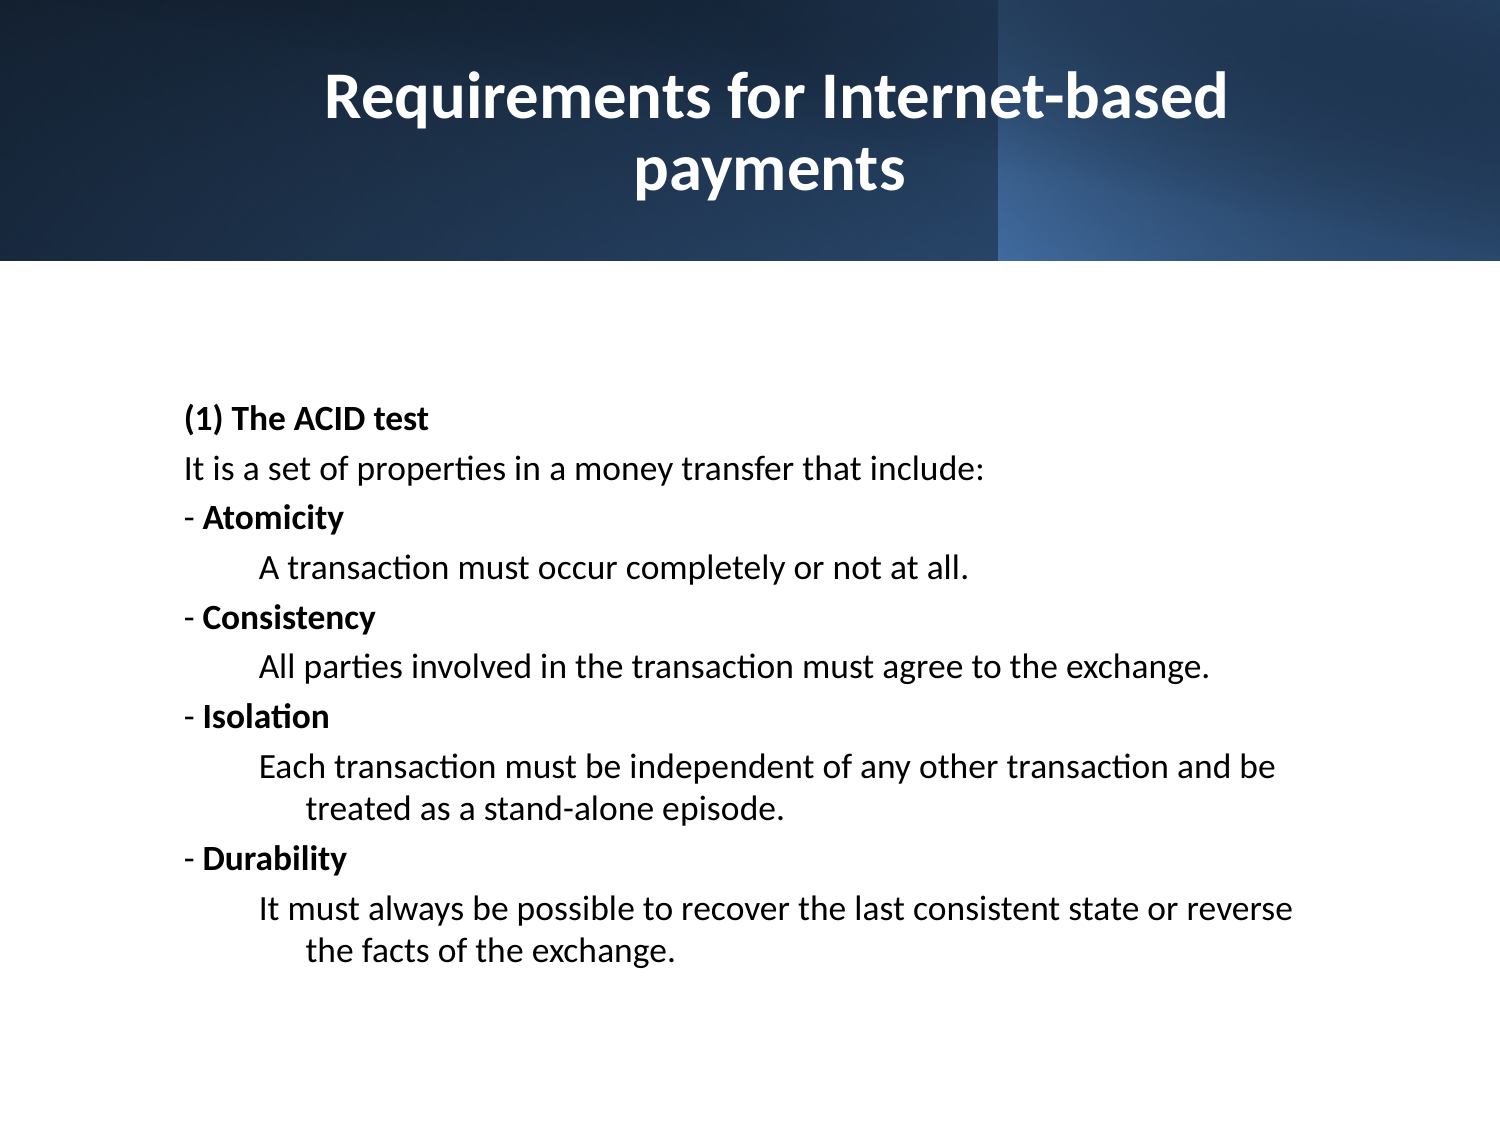

# Requirements for Internet-based payments
(1) The ACID test
It is a set of properties in a money transfer that include:
- Atomicity
A transaction must occur completely or not at all.
- Consistency
All parties involved in the transaction must agree to the exchange.
- Isolation
Each transaction must be independent of any other transaction and be treated as a stand-alone episode.
- Durability
It must always be possible to recover the last consistent state or reverse the facts of the exchange.
16